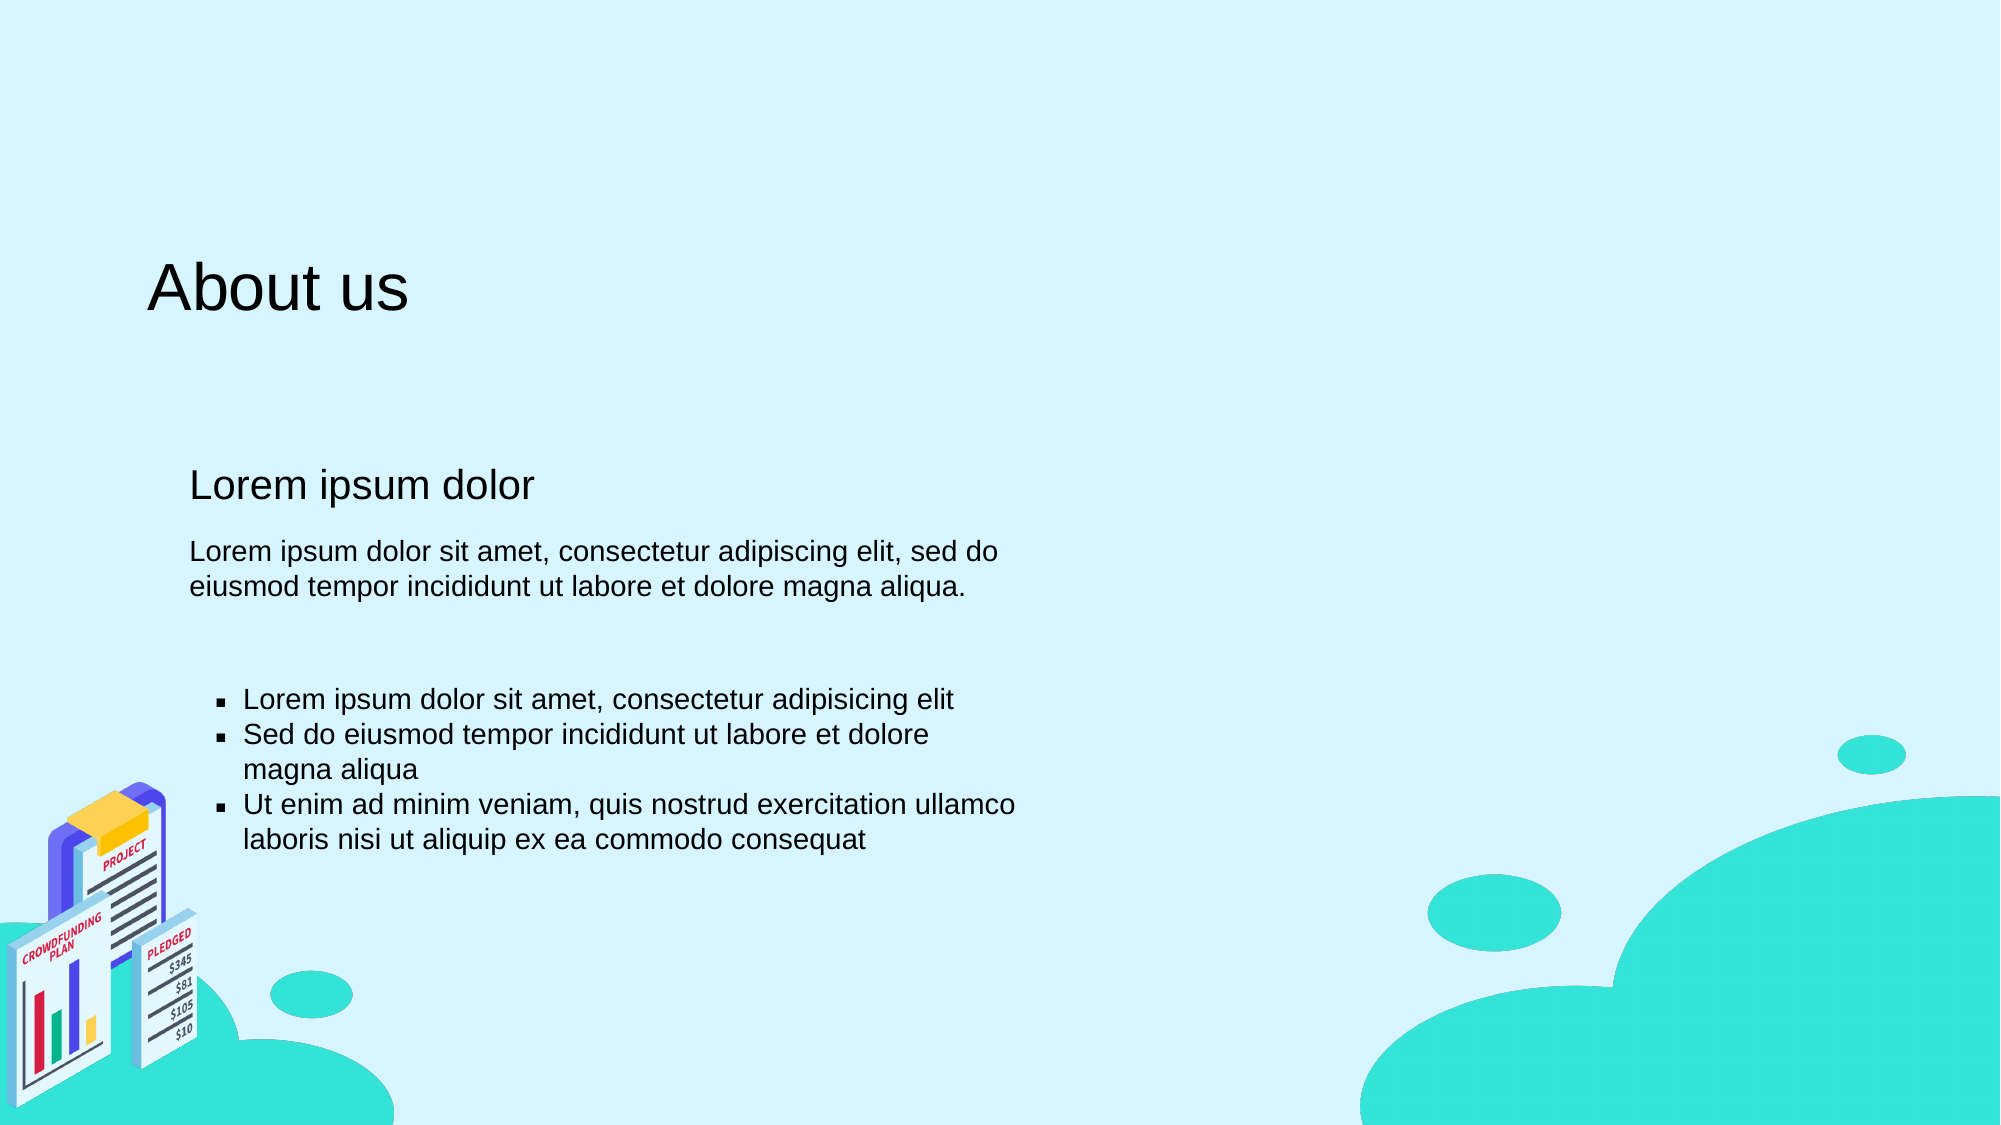

About us
Lorem ipsum dolor
Lorem ipsum dolor sit amet, consectetur adipiscing elit, sed do eiusmod tempor incididunt ut labore et dolore magna aliqua.
Lorem ipsum dolor sit amet, consectetur adipisicing elit
Sed do eiusmod tempor incididunt ut labore et dolore magna aliqua
Ut enim ad minim veniam, quis nostrud exercitation ullamco laboris nisi ut aliquip ex ea commodo consequat